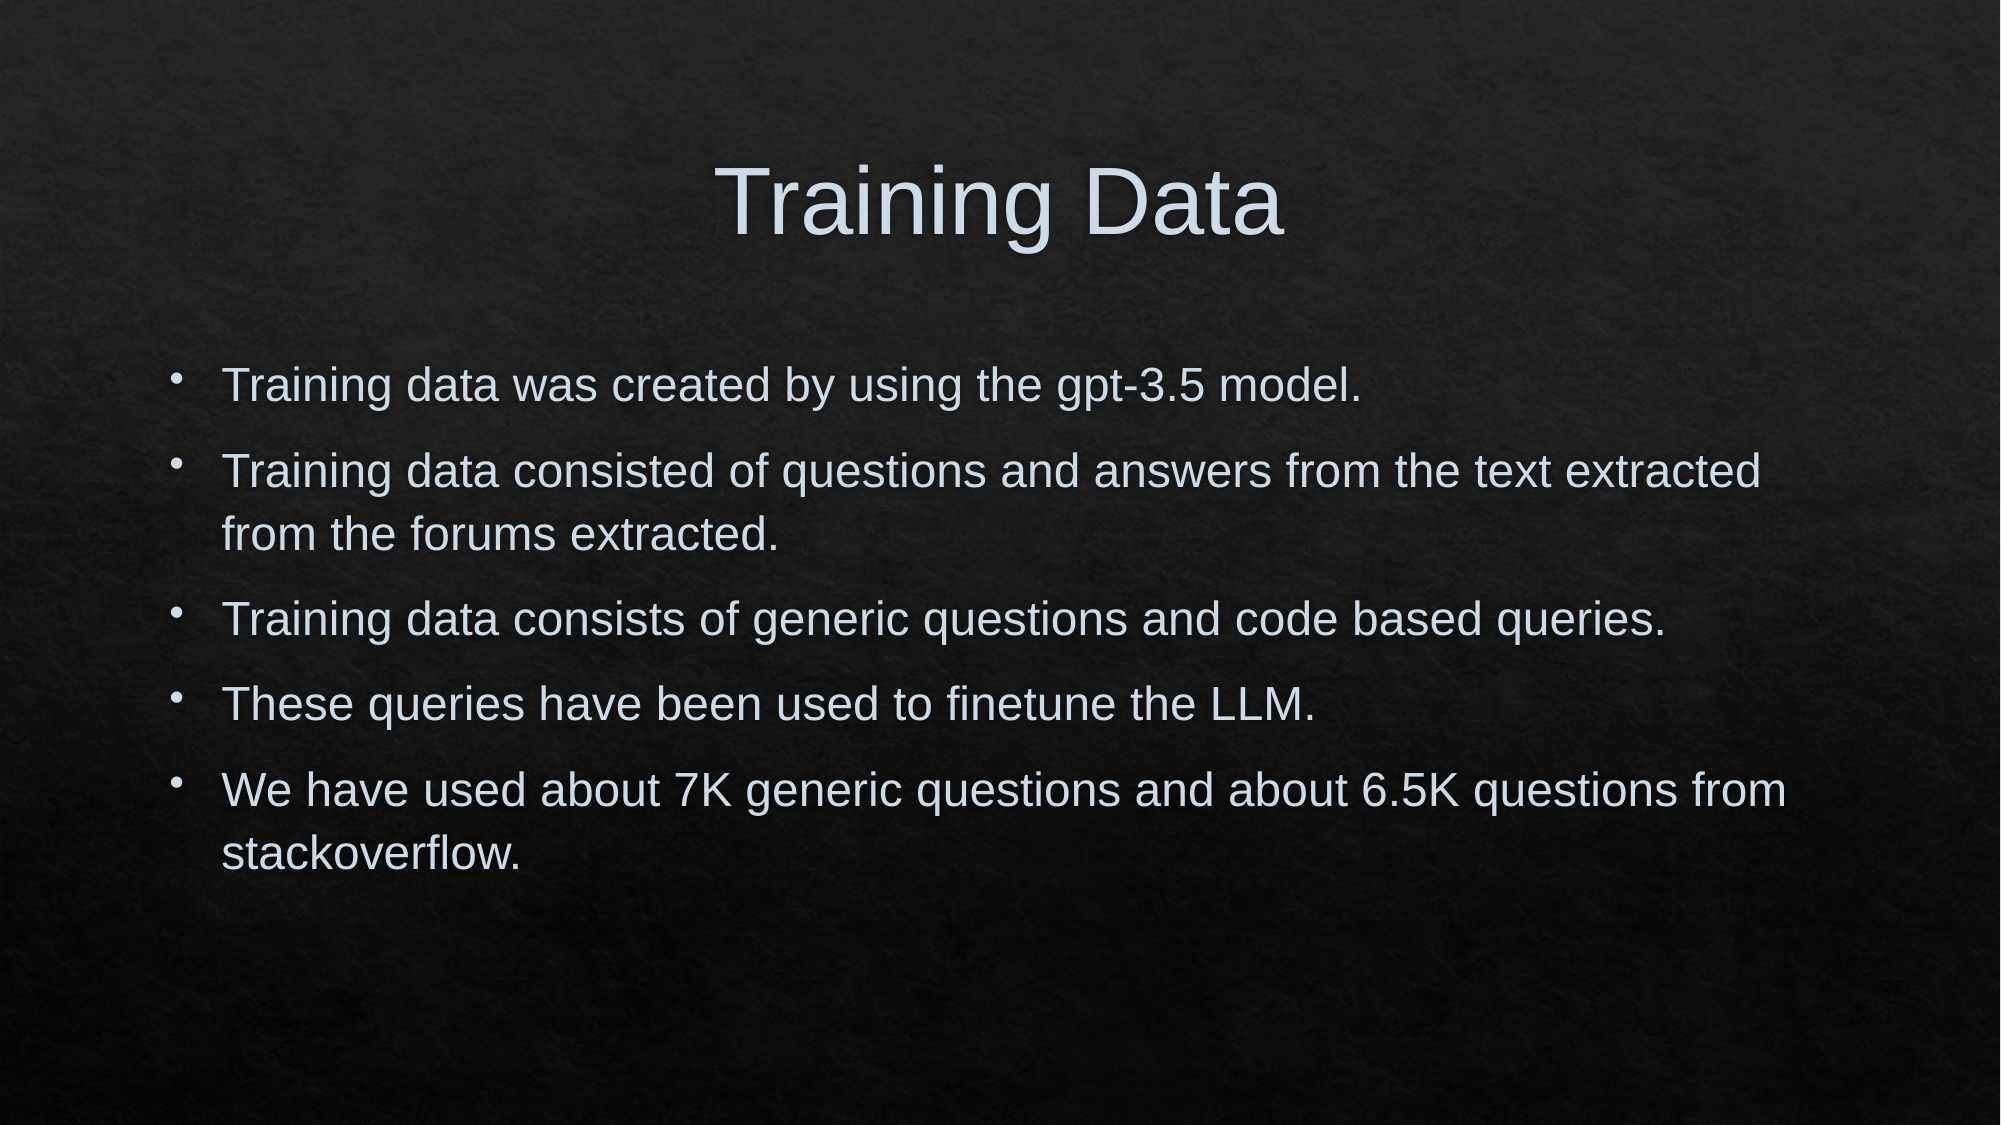

# Training Data
Training data was created by using the gpt-3.5 model.
Training data consisted of questions and answers from the text extracted from the forums extracted.
Training data consists of generic questions and code based queries.
These queries have been used to finetune the LLM.
We have used about 7K generic questions and about 6.5K questions from stackoverflow.